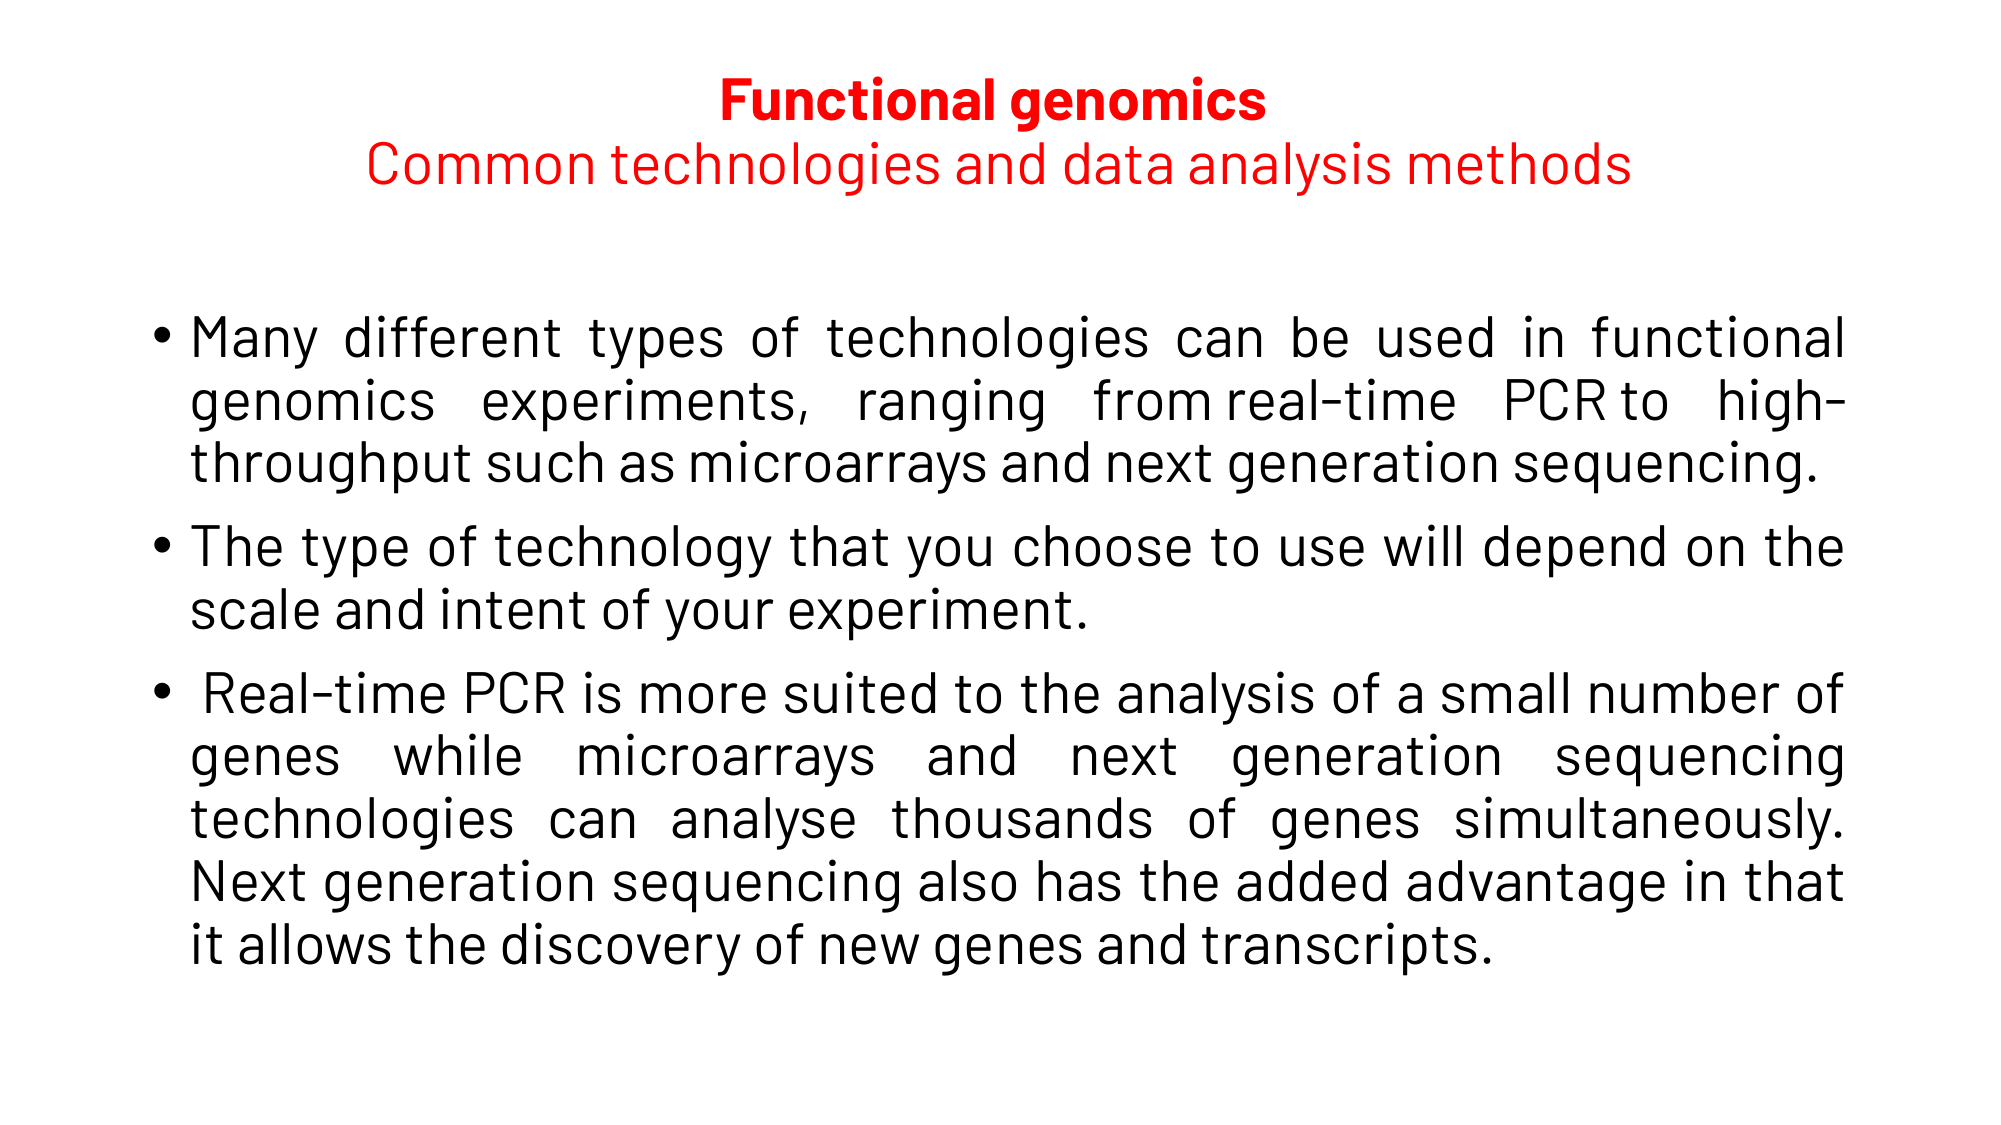

# Functional genomics Common technologies and data analysis methods
Many different types of technologies can be used in functional genomics experiments, ranging from real-time PCR to high-throughput such as microarrays and next generation sequencing.
The type of technology that you choose to use will depend on the scale and intent of your experiment.
 Real-time PCR is more suited to the analysis of a small number of genes while microarrays and next generation sequencing technologies can analyse thousands of genes simultaneously. Next generation sequencing also has the added advantage in that it allows the discovery of new genes and transcripts.